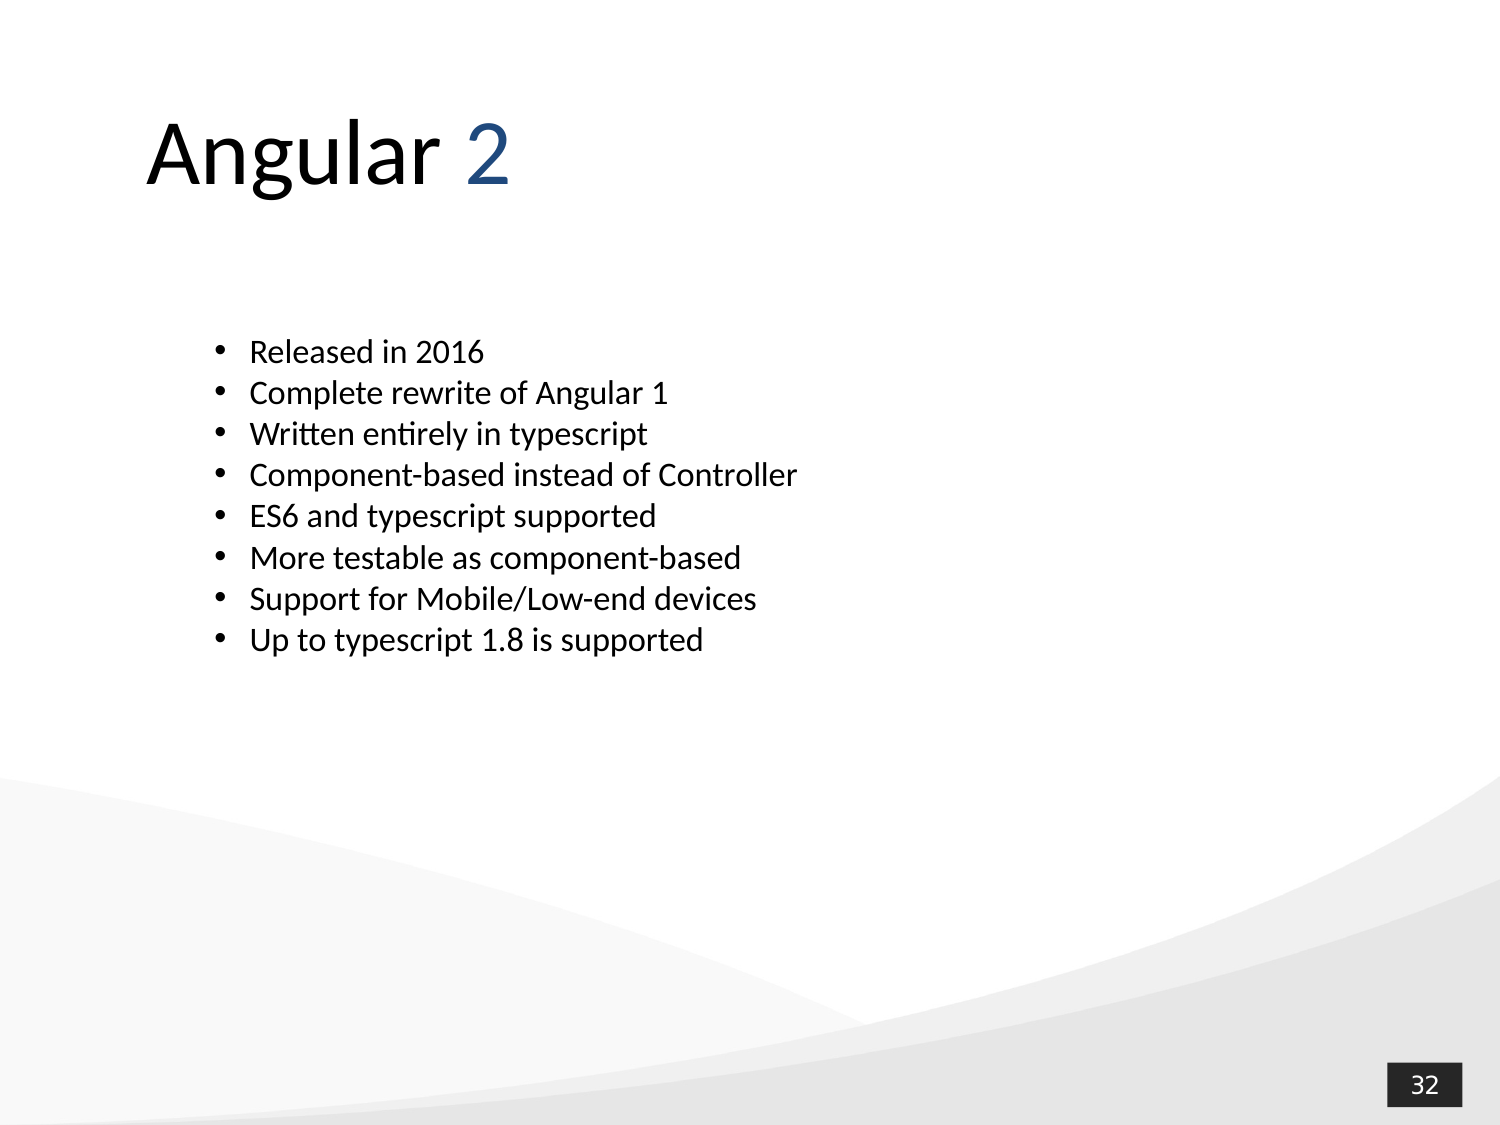

# Angular 2

Released in 2016
Complete rewrite of Angular 1
Written entirely in typescript
Component-based instead of Controller
ES6 and typescript supported
More testable as component-based
Support for Mobile/Low-end devices
Up to typescript 1.8 is supported